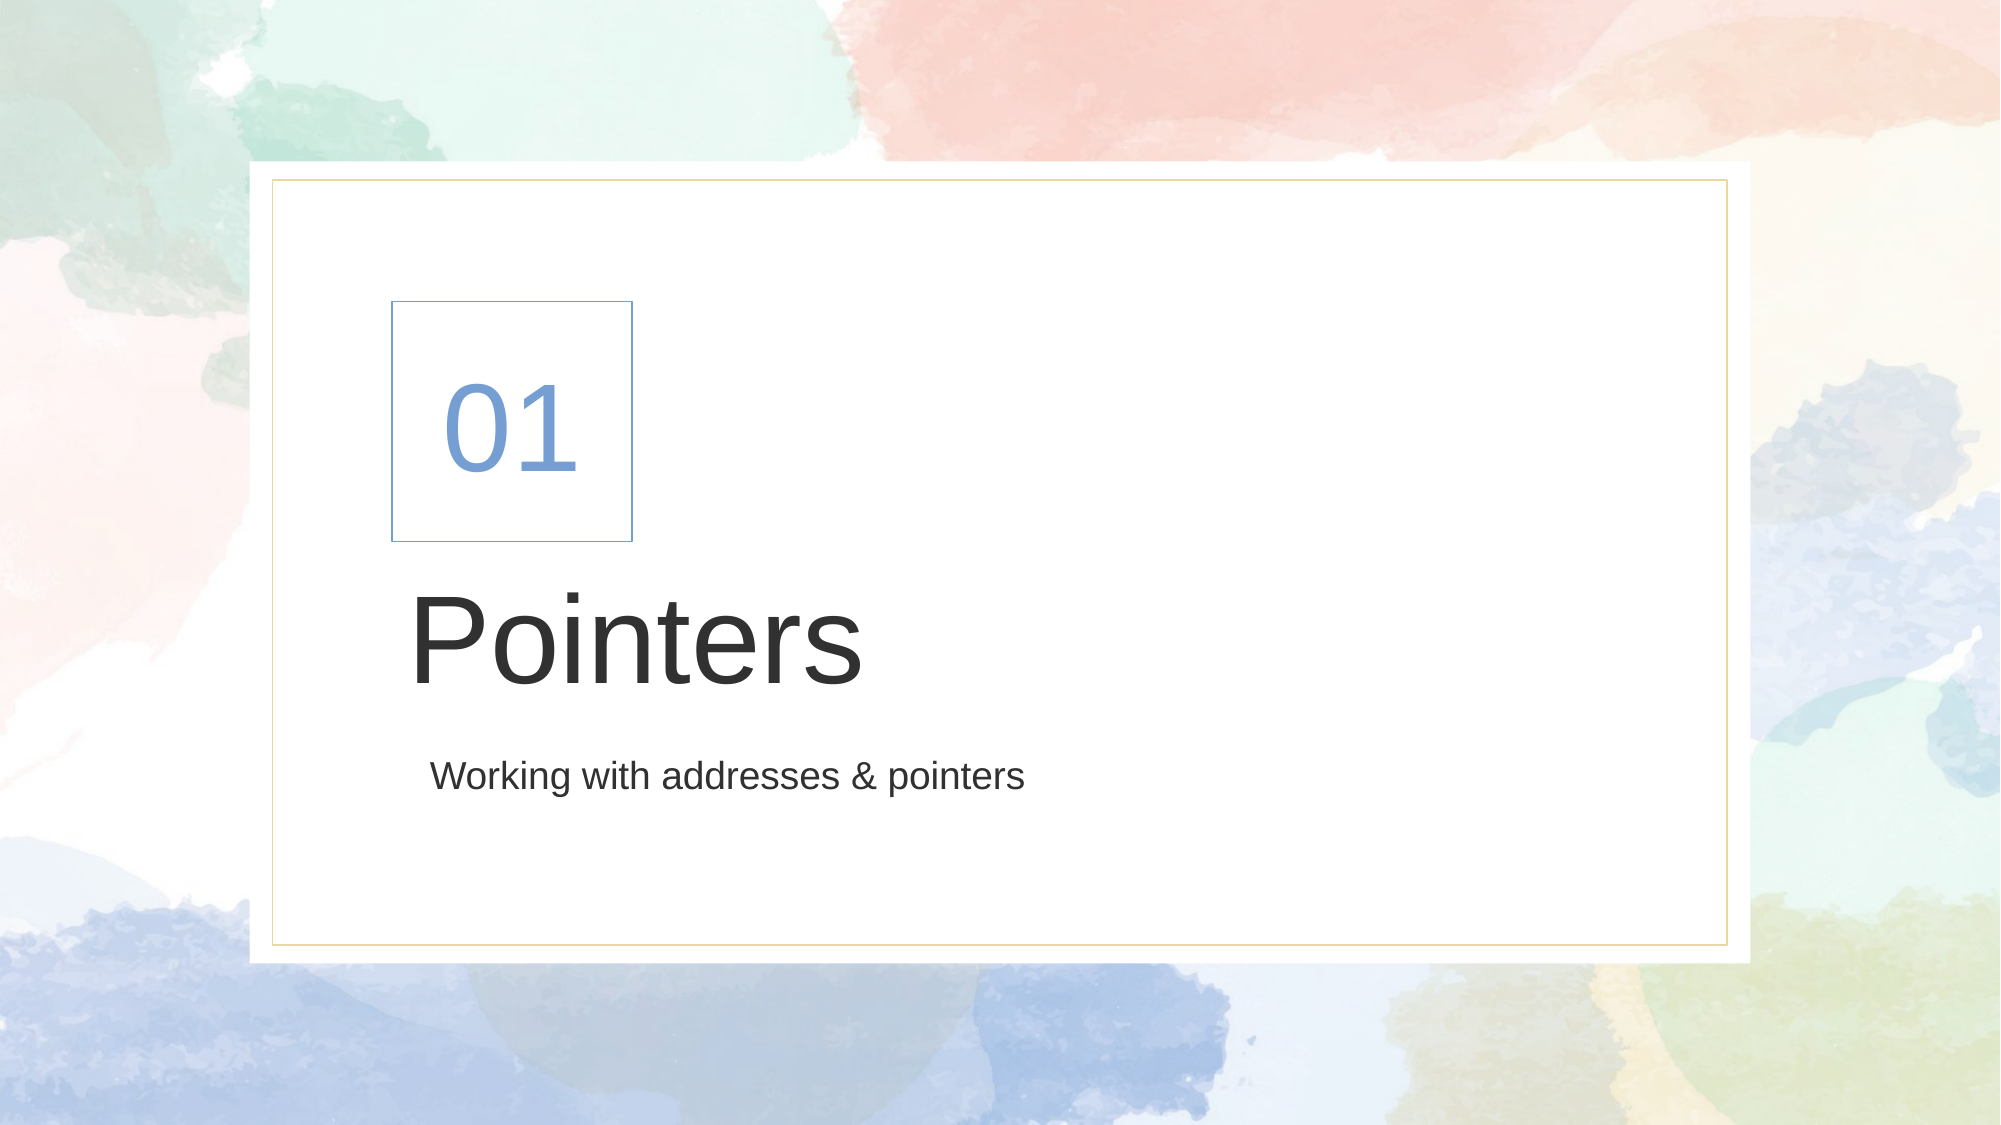

01
# Pointers
Working with addresses & pointers